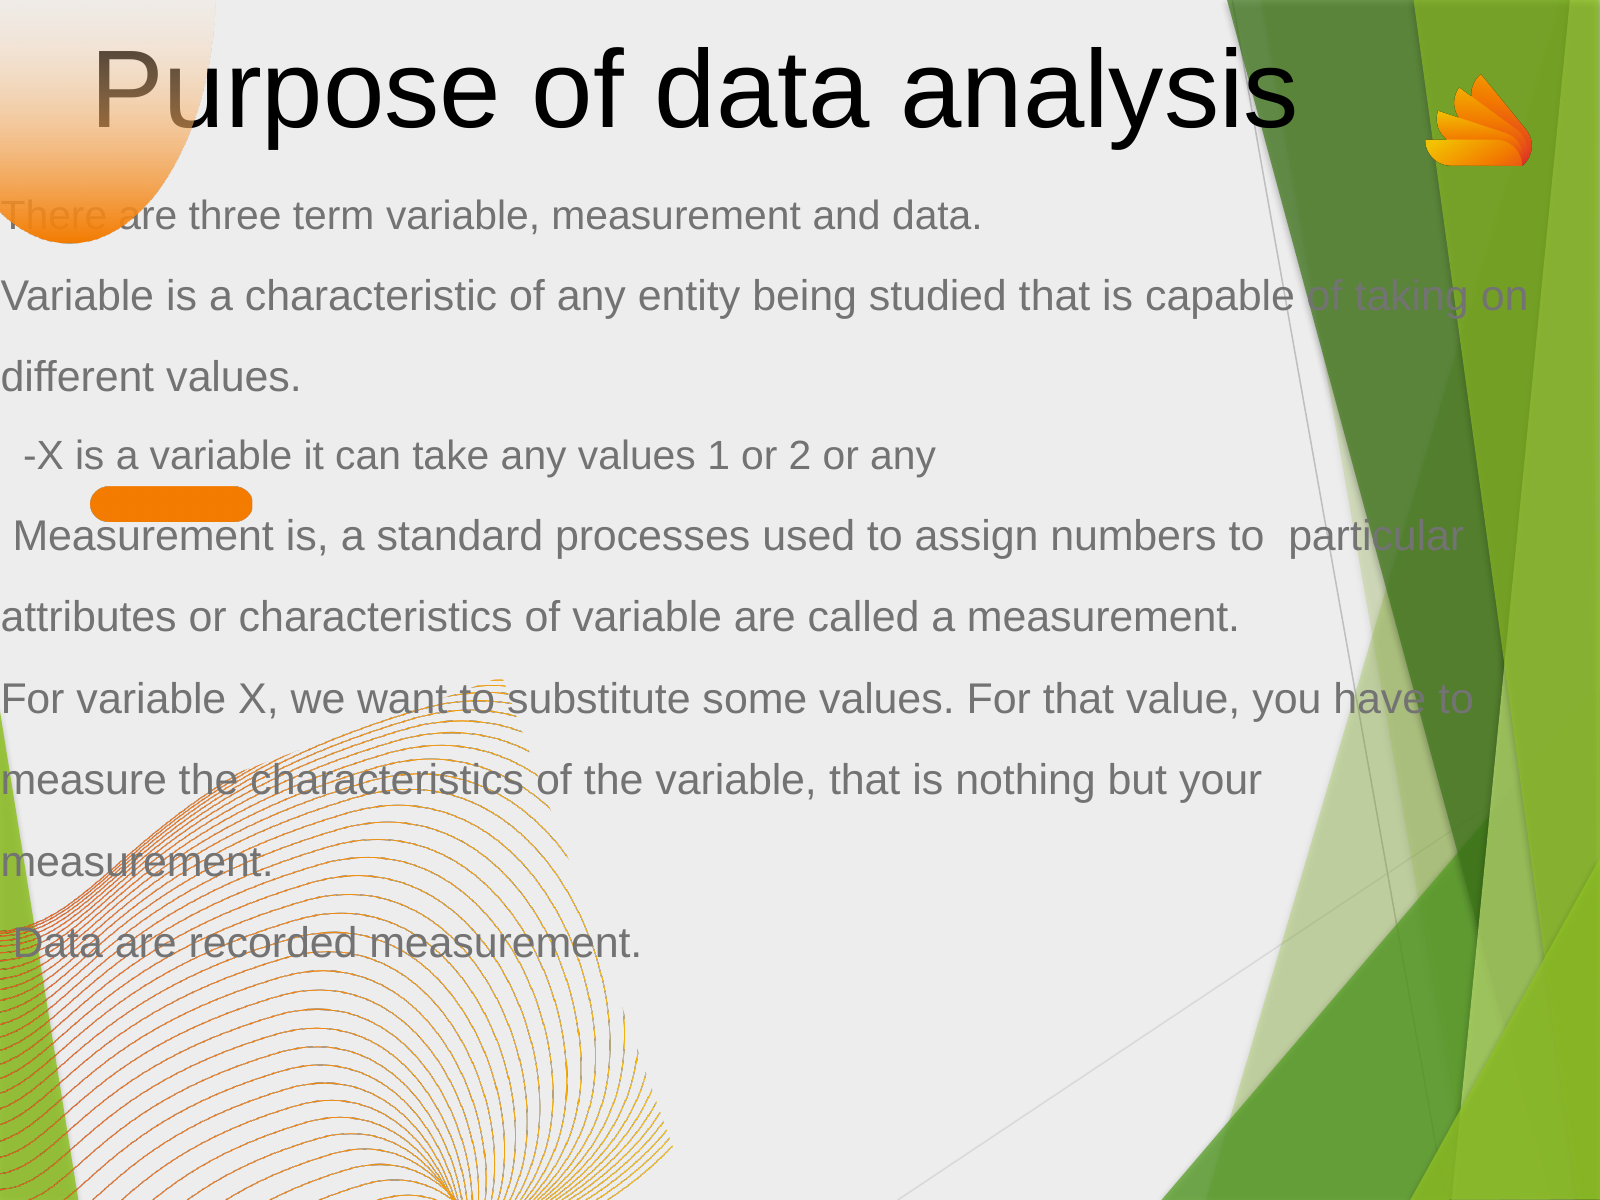

Purpose of data analysis

There are three term variable, measurement and data.
Variable is a characteristic of any entity being studied that is capable of taking on different values.
  -X is a variable it can take any values 1 or 2 or any
 Measurement is, a standard processes used to assign numbers to  particular attributes or characteristics of variable are called a measurement.
For variable X, we want to substitute some values. For that value, you have to measure the characteristics of the variable, that is nothing but your measurement.
 Data are recorded measurement.